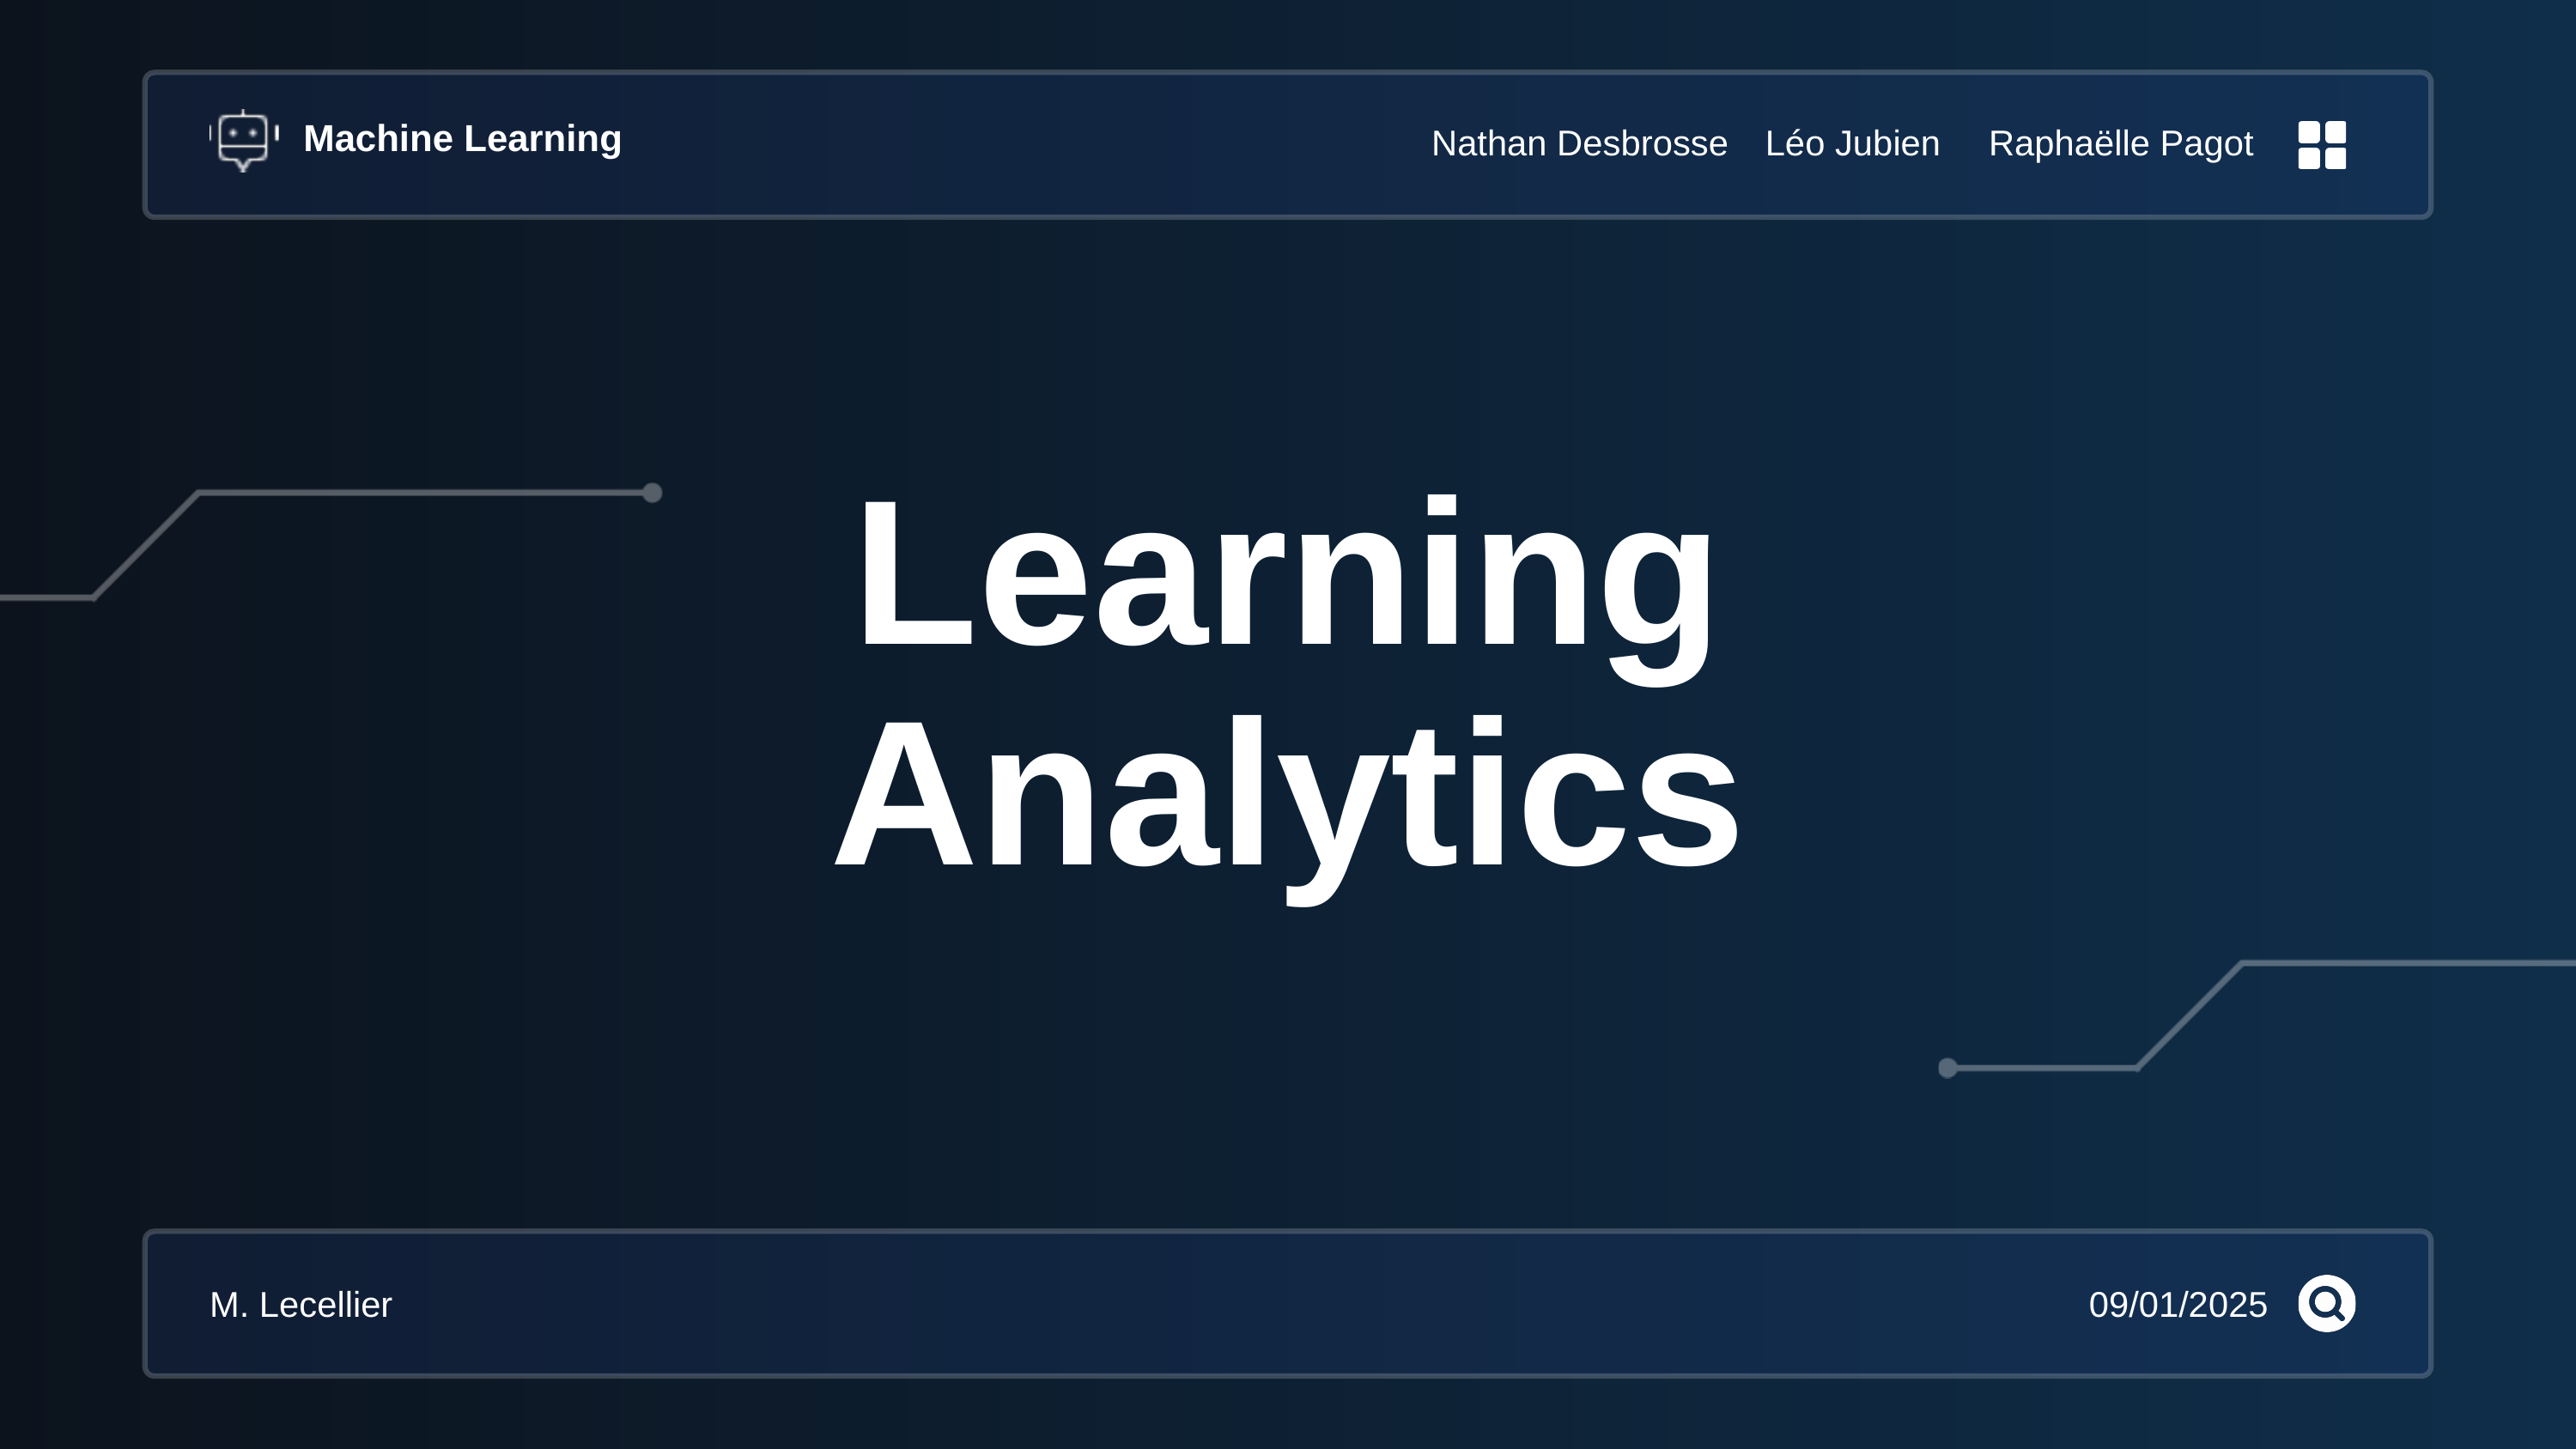

Léo Jubien
Nathan Desbrosse
Raphaëlle Pagot

Machine Learning
Learning Analytics

M. Lecellier
09/01/2025